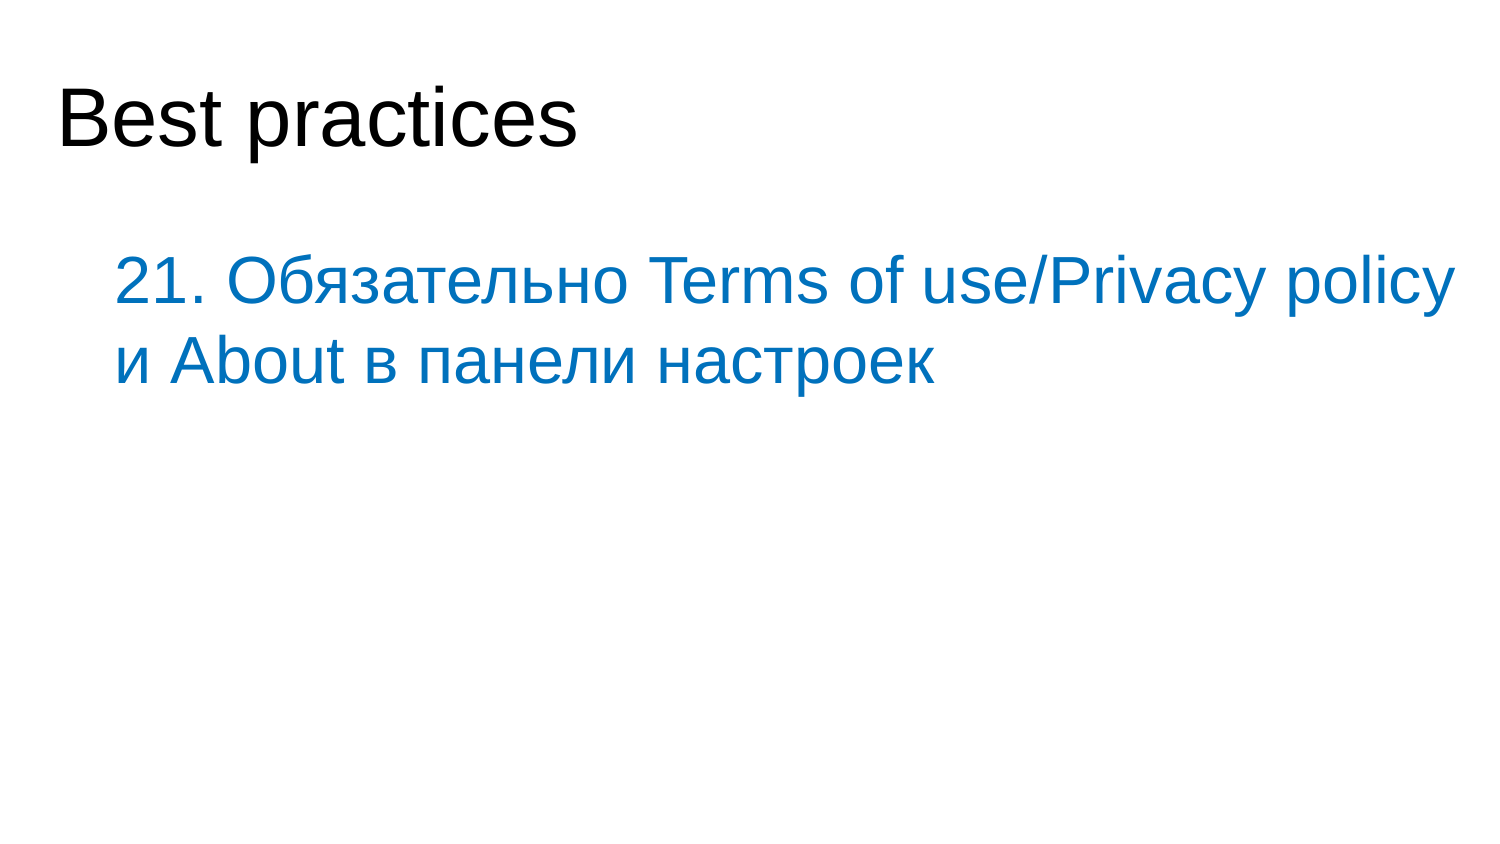

# Best practices
21. Обязательно Terms of use/Privacy policy и About в панели настроек

Application